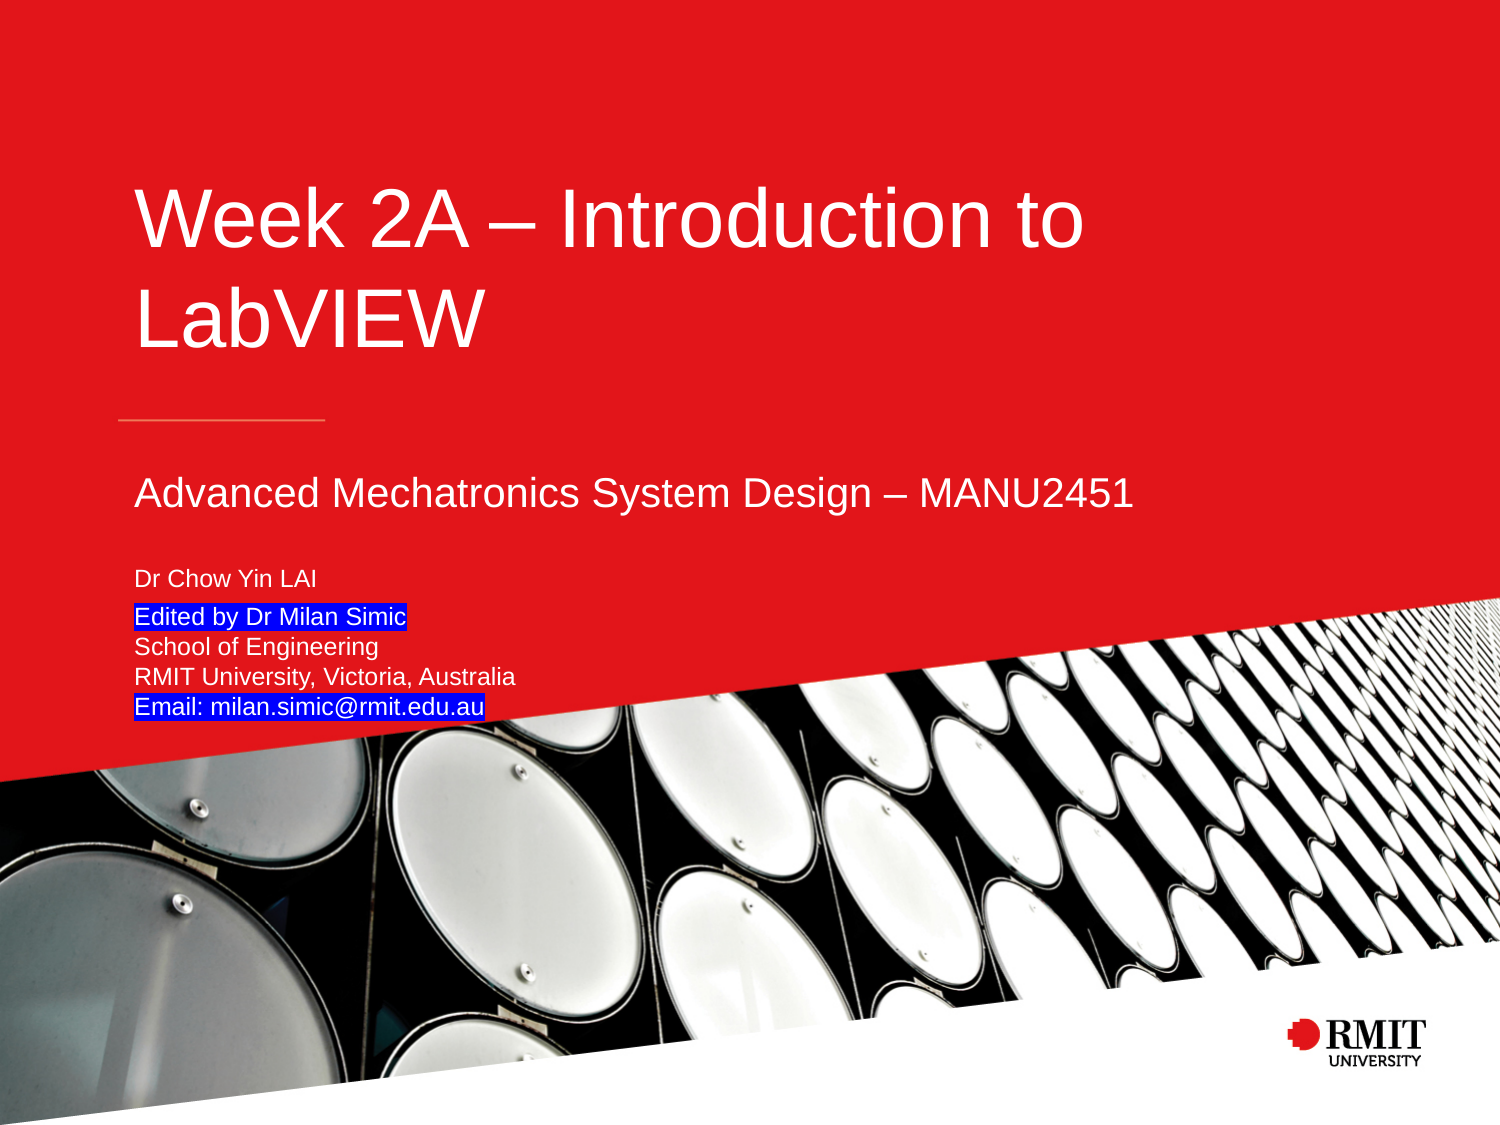

# Week 2A – Introduction to LabVIEW
Advanced Mechatronics System Design – MANU2451

Dr Chow Yin LAI
Edited by Dr Milan Simic
School of Engineering
RMIT University, Victoria, Australia
Email: milan.simic@rmit.edu.au